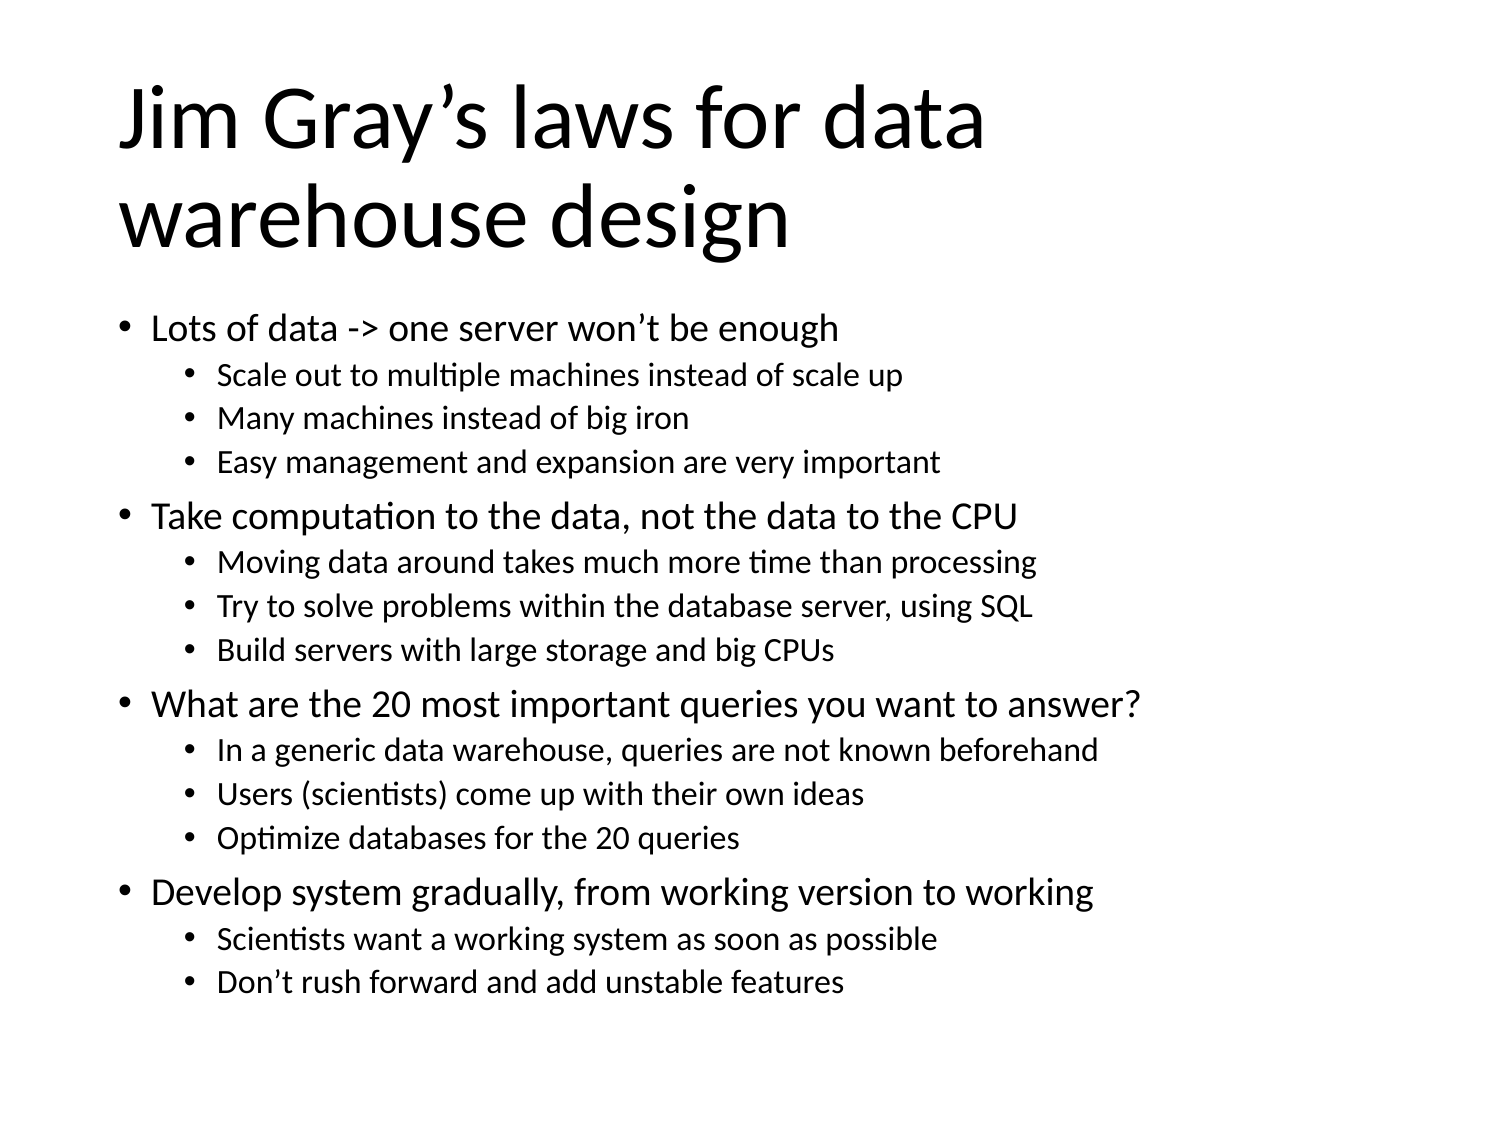

# Jim Gray’s laws for data warehouse design
Lots of data -> one server won’t be enough
Scale out to multiple machines instead of scale up
Many machines instead of big iron
Easy management and expansion are very important
Take computation to the data, not the data to the CPU
Moving data around takes much more time than processing
Try to solve problems within the database server, using SQL
Build servers with large storage and big CPUs
What are the 20 most important queries you want to answer?
In a generic data warehouse, queries are not known beforehand
Users (scientists) come up with their own ideas
Optimize databases for the 20 queries
Develop system gradually, from working version to working
Scientists want a working system as soon as possible
Don’t rush forward and add unstable features